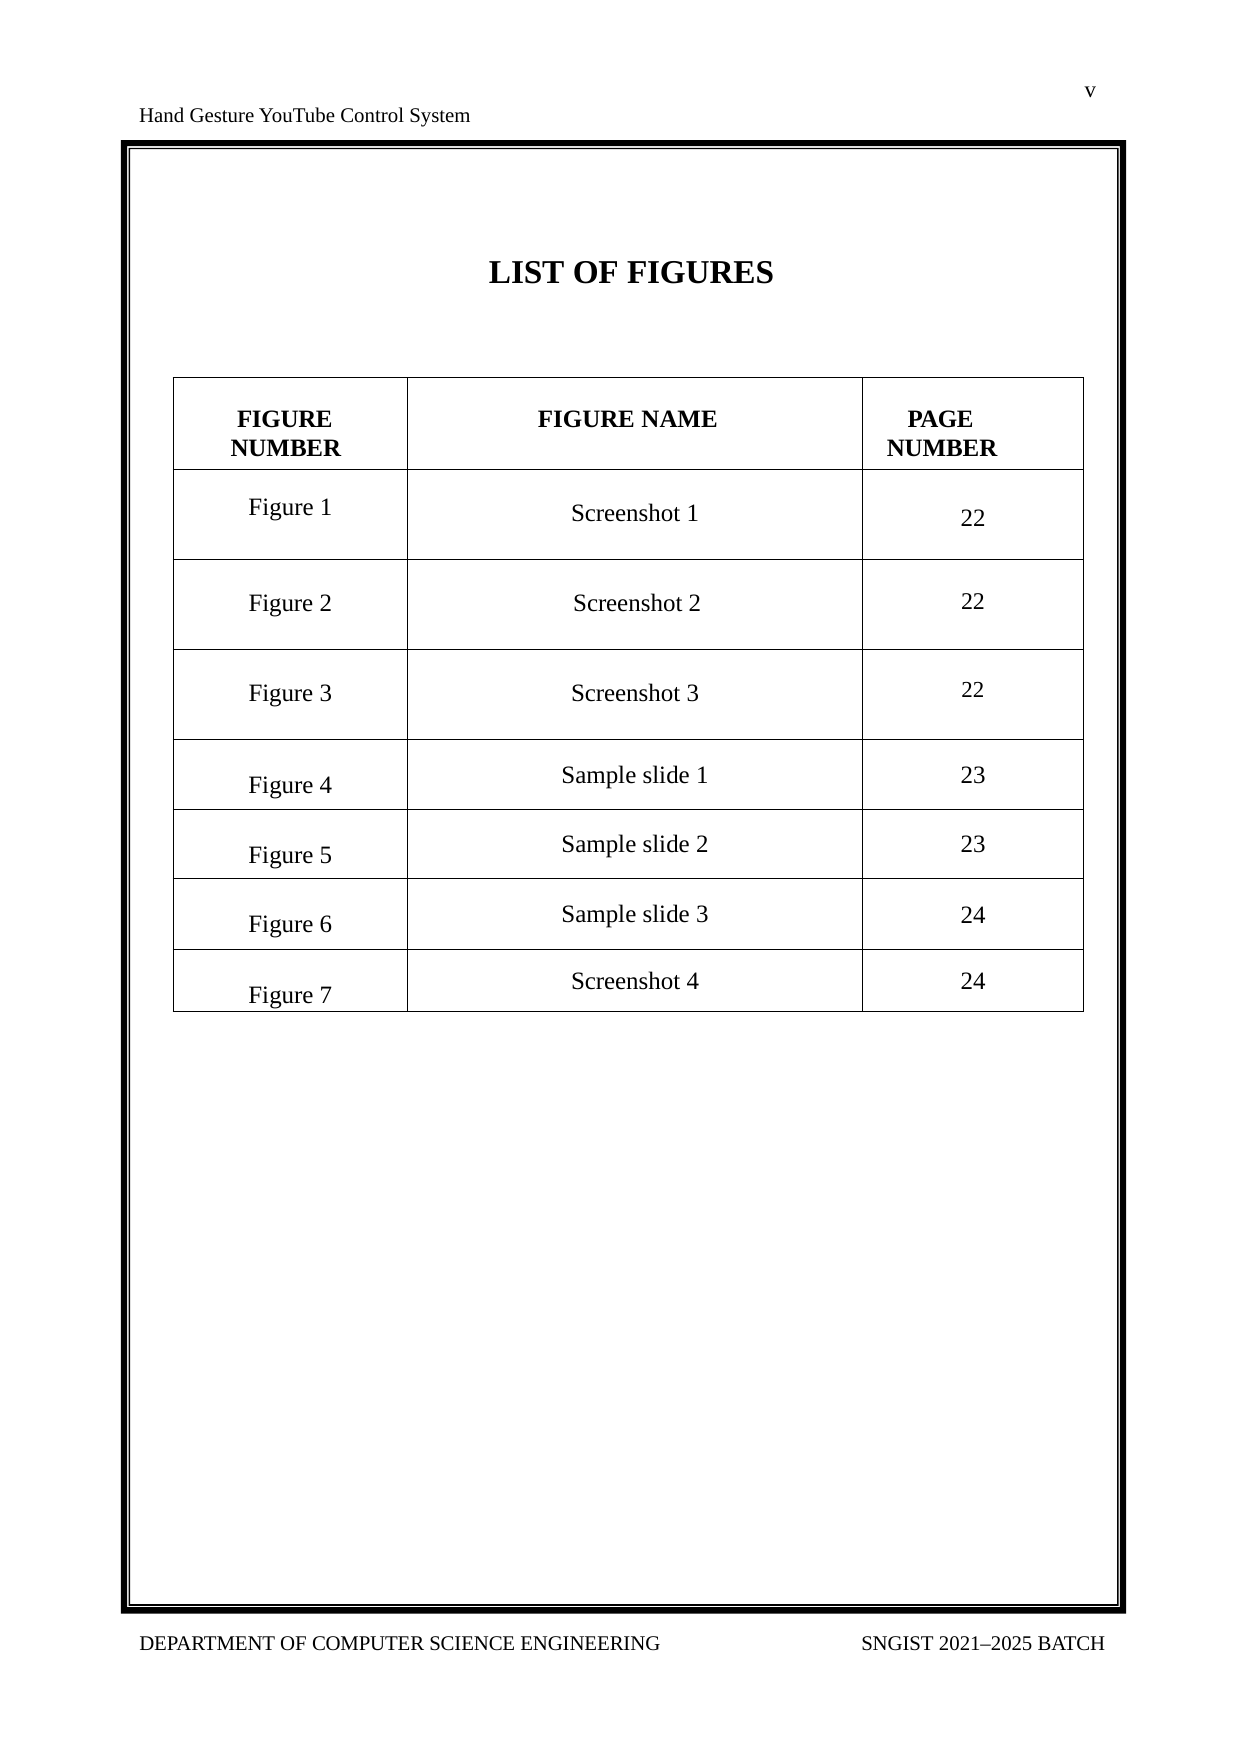

v
Hand Gesture YouTube Control System

LIST OF FIGURES
| FIGURE NUMBER | FIGURE NAME | PAGE NUMBER |
| --- | --- | --- |
| Figure 1 | Screenshot 1 | 22 |
| Figure 2 | Screenshot 2 | 22 |
| Figure 3 | Screenshot 3 | 22 |
| Figure 4 | Sample slide 1 | 23 |
| Figure 5 | Sample slide 2 | 23 |
| Figure 6 | Sample slide 3 | 24 |
| Figure 7 | Screenshot 4 | 24 |
DEPARTMENT OF COMPUTER SCIENCE ENGINEERING
SNGIST 2021–2025 BATCH